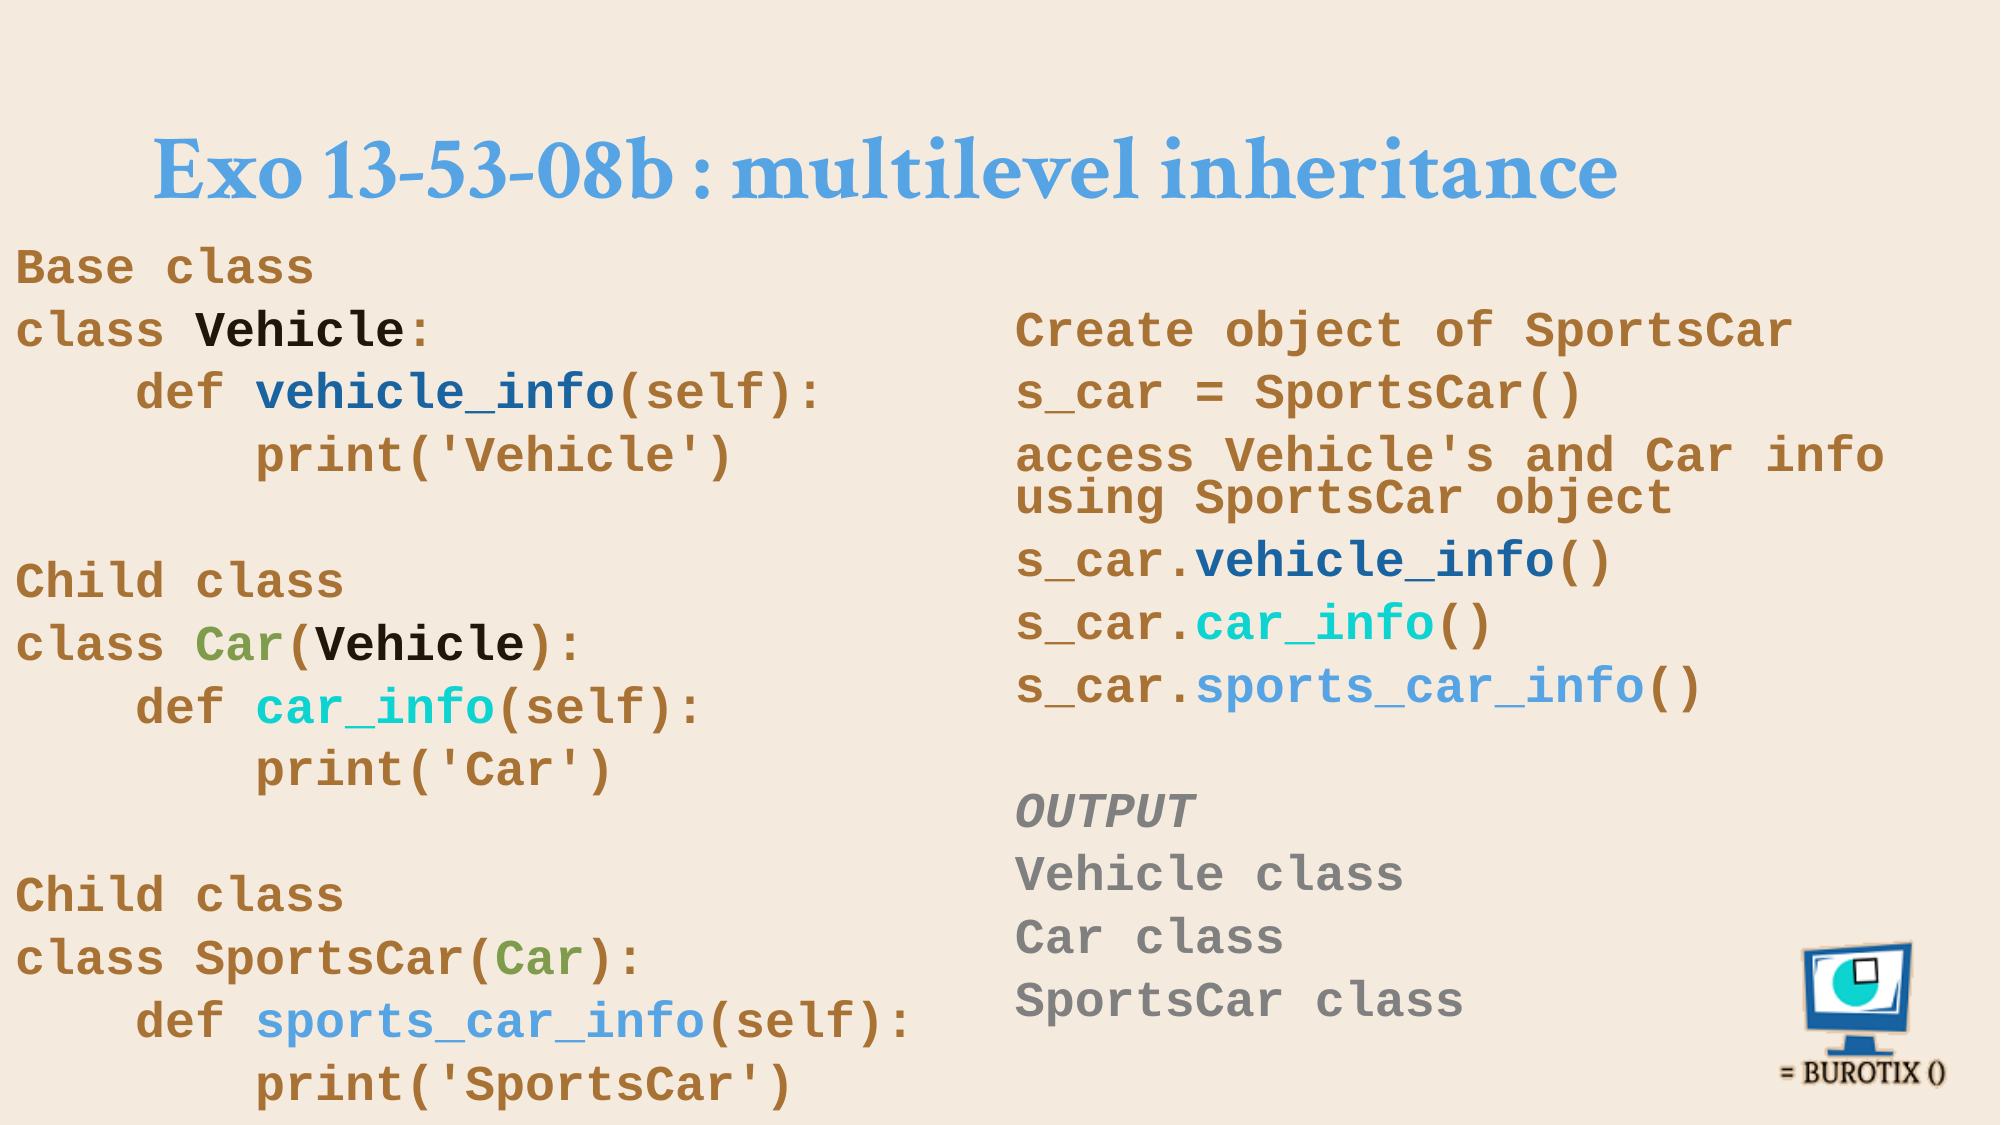

# Exo 13-53-08b : multilevel inheritance
Base class
class Vehicle:
    def vehicle_info(self):
        print('Vehicle')

Child class
class Car(Vehicle):
    def car_info(self):
        print('Car')

Child class
class SportsCar(Car):
    def sports_car_info(self):
        print('SportsCar')

Create object of SportsCar
s_car = SportsCar()
access Vehicle's and Car info using SportsCar object
s_car.vehicle_info()
s_car.car_info()
s_car.sports_car_info()

OUTPUT
Vehicle class
Car class
SportsCar class